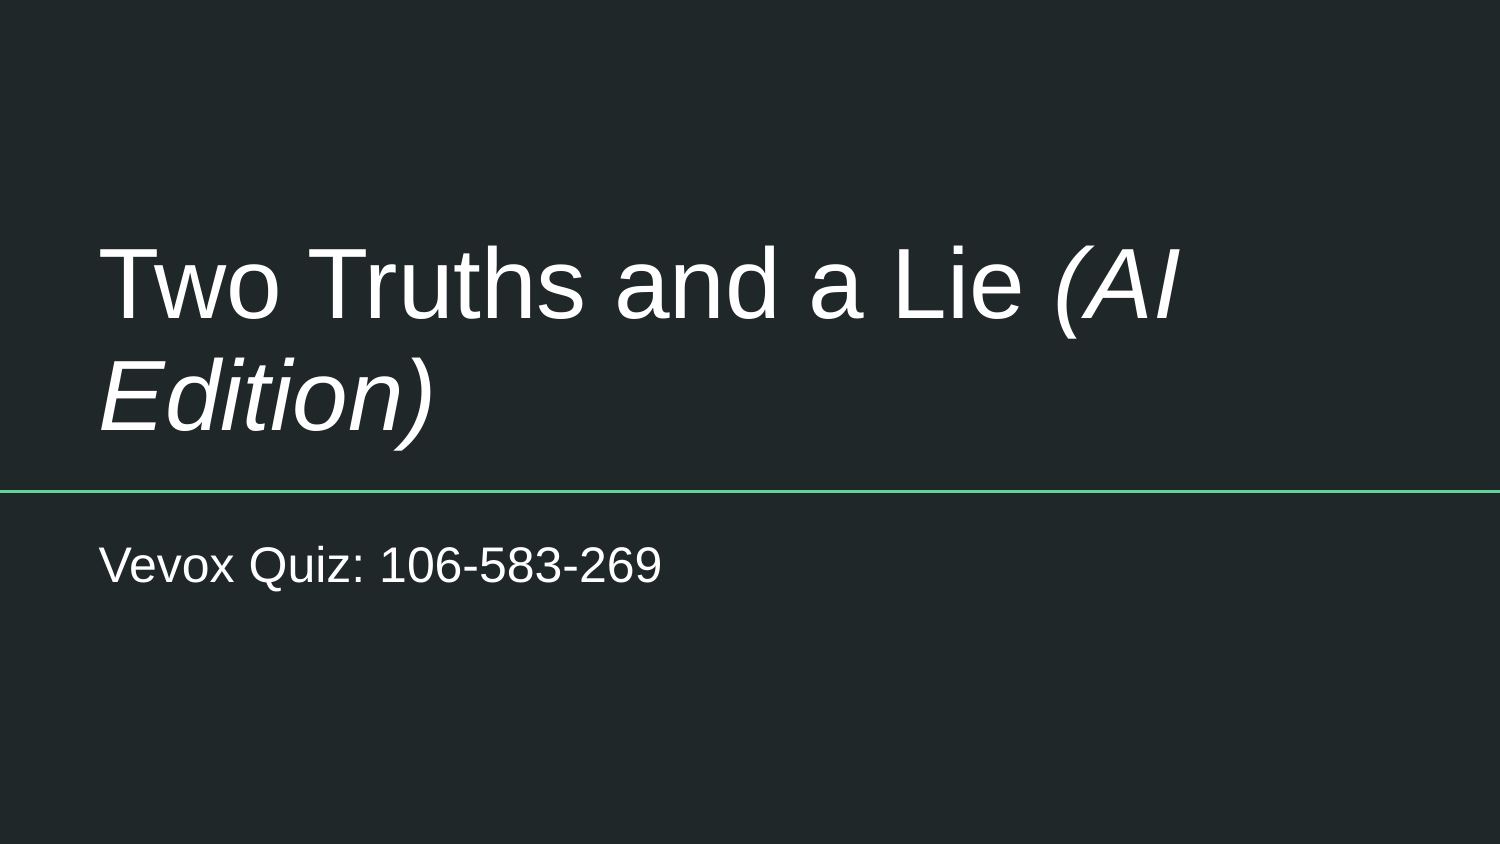

# Two Truths and a Lie (AI Edition)
Vevox Quiz: 106-583-269